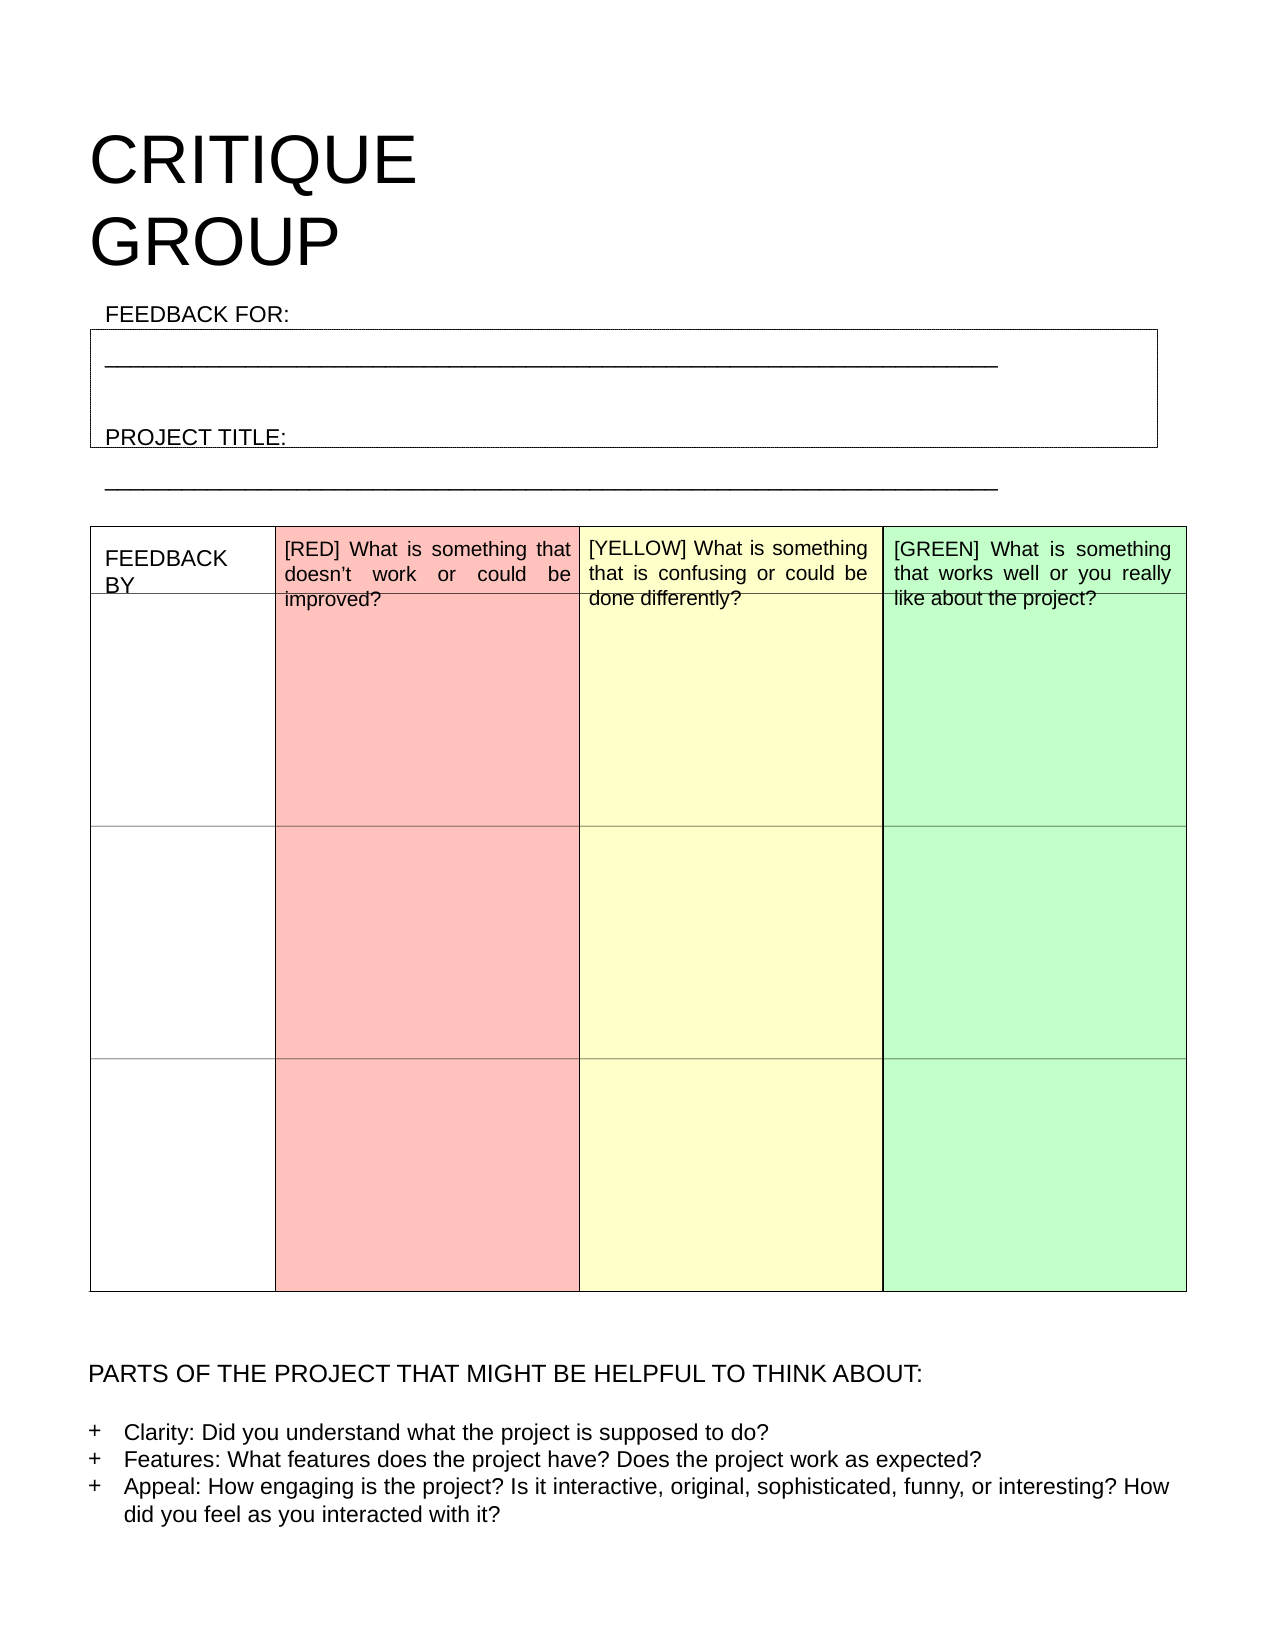

CRITIQUE GROUP
PROJECT FEEDBACK
FEEDBACK FOR:  ______________________________________________________________________

PROJECT TITLE:   ______________________________________________________________________

[YELLOW] What is something that is confusing or could be done differently?
[GREEN] What is something that works well or you really like about the project?

[RED] What is something that doesn’t work or could be improved?
FEEDBACK BY

PARTS OF THE PROJECT THAT MIGHT BE HELPFUL TO THINK ABOUT:

Clarity: Did you understand what the project is supposed to do?
Features: What features does the project have? Does the project work as expected?
Appeal: How engaging is the project? Is it interactive, original, sophisticated, funny, or interesting? How did you feel as you interacted with it?